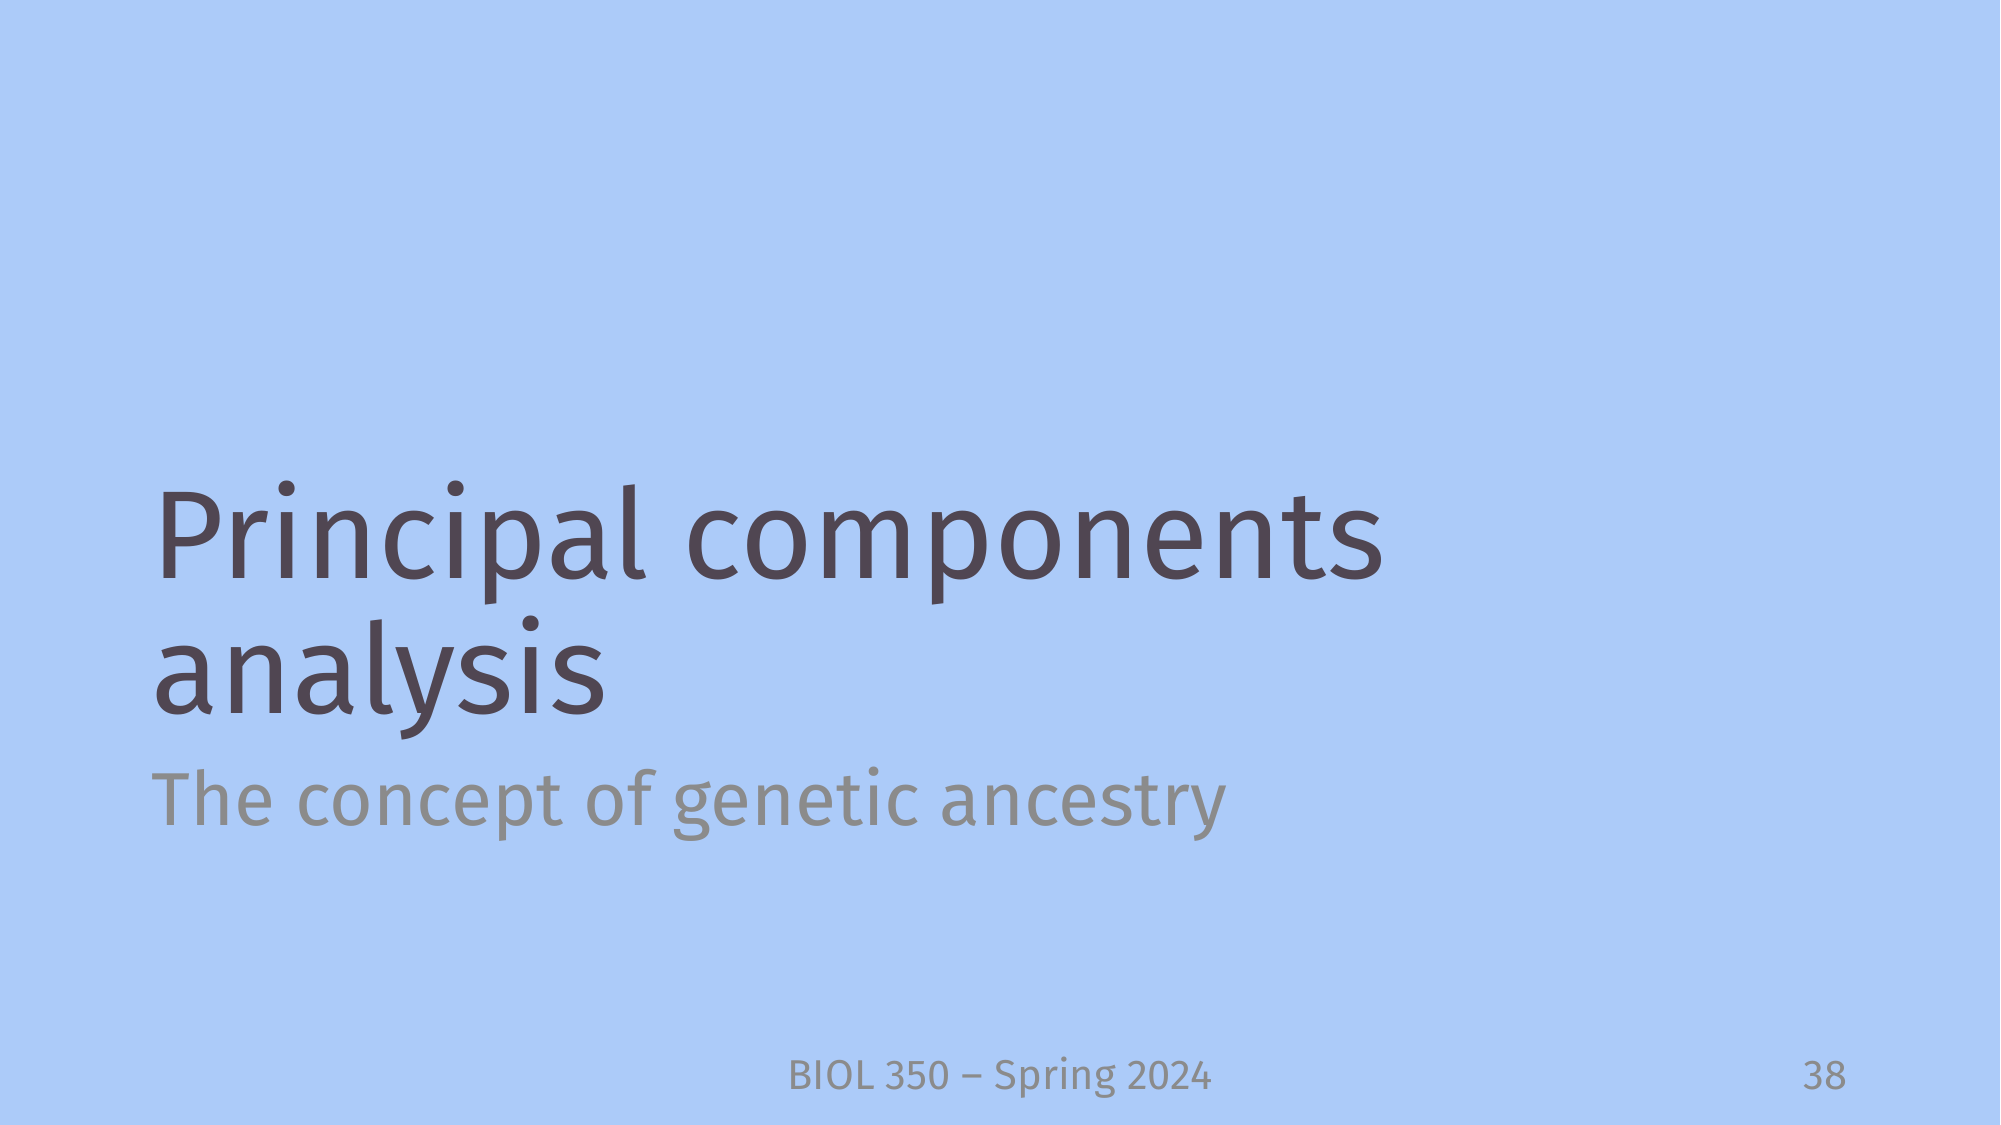

# Principal components analysis
The concept of genetic ancestry
BIOL 350 – Spring 2024
38